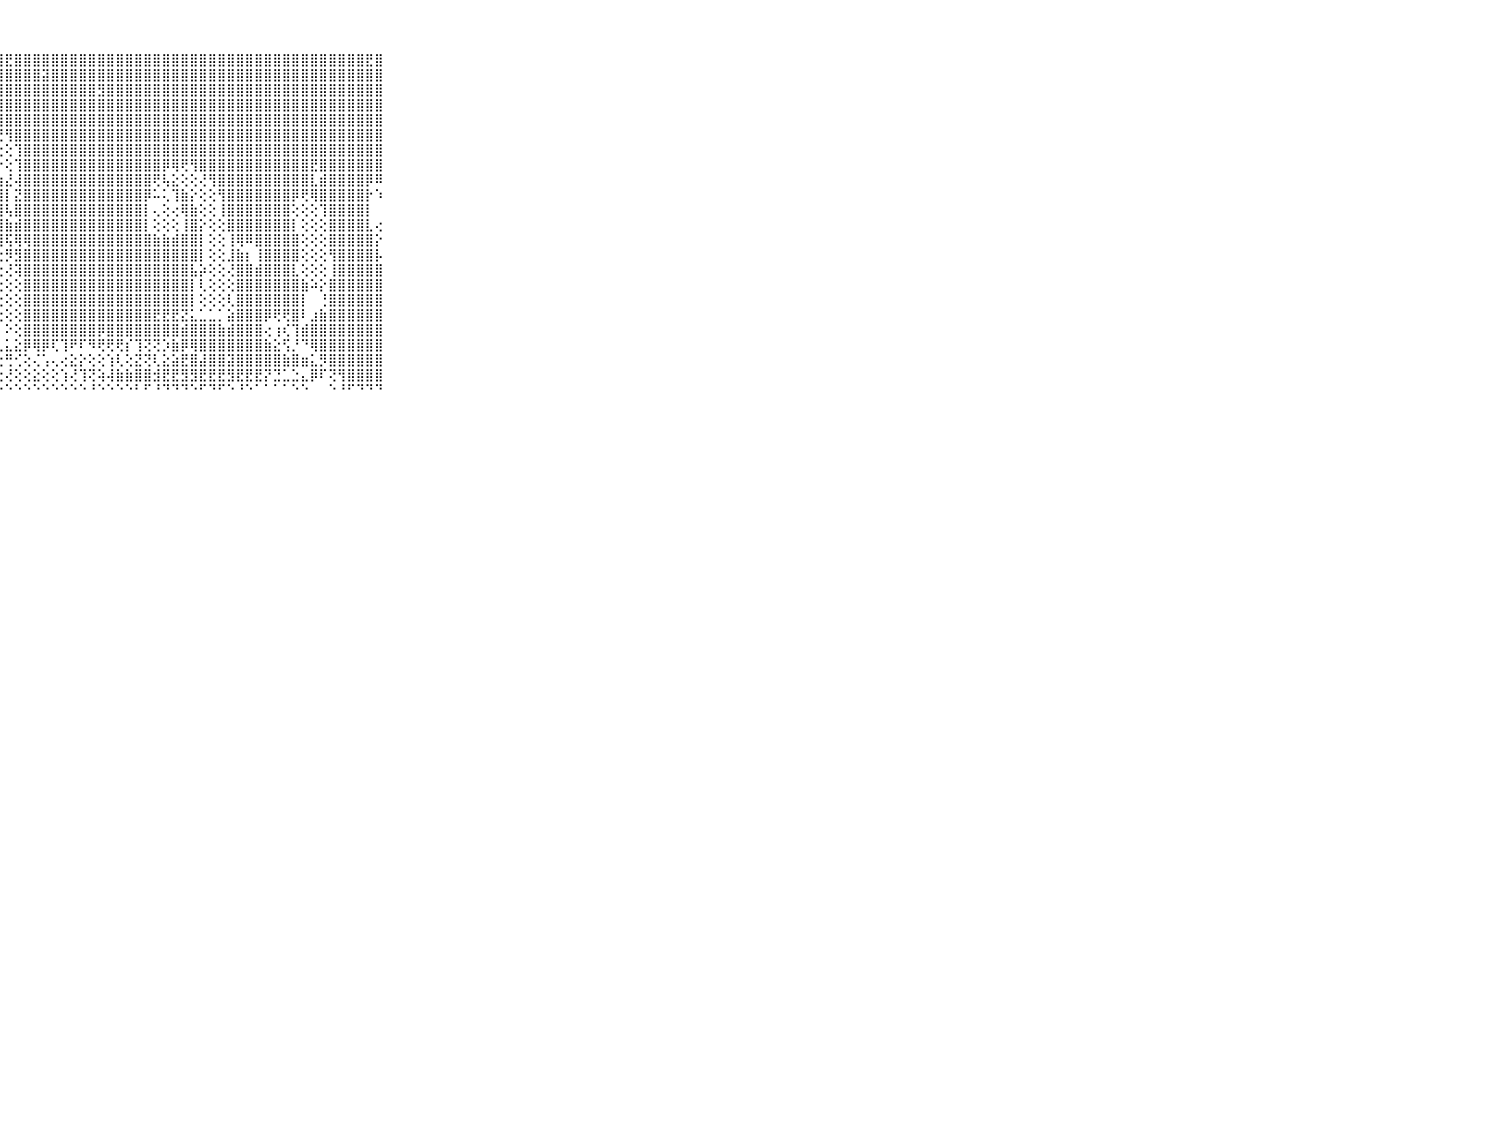

⠀⠀⠀⠀⠀⠀⠀⠀⠀⠀⠀⢾⣿⣿⣺⣿⣷⣿⣿⣿⣿⣿⣿⣿⣿⣿⣷⣿⣟⣿⣿⣿⣿⣿⣿⣿⣿⣿⣿⣿⣿⣿⣿⣿⣿⣿⣿⣿⣿⣿⣿⣿⣿⣿⣿⣿⣿⣿⣿⣿⣿⣿⣿⣿⣿⣿⣿⣟⣿⠀⠀⠀⠀⠀⠀⠀⠀⠀⠀⠀⠀
⠀⠀⠀⠀⠀⠀⠀⠀⠀⠀⠀⢝⣿⣽⣿⣿⣿⣿⣿⣿⣿⣿⣿⣿⣿⣿⣿⣿⣿⣿⣿⣿⣽⣿⣿⣿⣿⣿⣿⣿⣿⣿⣿⣿⣿⣿⣿⣿⣿⣿⣿⣿⣿⣿⣿⣿⣿⣿⣿⣿⣿⣿⣿⣿⣿⣿⣿⣿⣿⠀⠀⠀⠀⠀⠀⠀⠀⠀⠀⠀⠀
⠀⠀⠀⠀⠀⠀⠀⠀⠀⠀⠀⢏⣻⢿⣿⢿⣿⣿⣿⣿⣿⣿⣿⣿⣿⣿⣿⣿⣿⣿⣿⣿⣿⣿⣿⣿⣿⣿⣻⣿⣿⣿⣿⣿⣿⣿⣿⣿⣿⣿⣿⣿⣿⣿⣿⣿⣿⣿⣿⣿⣿⣿⣿⣿⣿⣿⣿⣿⣿⠀⠀⠀⠀⠀⠀⠀⠀⠀⠀⠀⠀
⠀⠀⠀⠀⠀⠀⠀⠀⠀⠀⠀⣾⣵⣼⣿⣿⢿⢿⢟⢟⢏⢟⢟⢻⢿⣿⣿⣿⣿⣿⣿⣿⣿⣿⣿⣿⣿⣿⣿⣿⣿⣿⣿⣿⣿⣿⣿⣿⣿⣿⣿⣿⣿⣿⣿⣿⣿⣿⣿⣿⣿⣿⣿⣿⣿⣿⣿⣿⣿⠀⠀⠀⠀⠀⠀⠀⠀⠀⠀⠀⠀
⠀⠀⠀⠀⠀⠀⠀⠀⠀⠀⠀⡿⠟⠝⢑⢕⢕⢕⢕⣕⢕⢕⢕⢕⢕⢝⢻⣿⣿⣿⣿⣿⣿⣿⣿⣿⣿⣿⣿⣿⣿⣿⣿⣿⣿⣿⣿⣿⣿⣿⣿⣿⣿⣿⣿⣿⣿⣿⣿⣿⣿⣿⣿⣿⣿⣿⣿⣿⣿⠀⠀⠀⠀⠀⠀⠀⠀⠀⠀⠀⠀
⠀⠀⠀⠀⠀⠀⠀⠀⠀⠀⠀⠀⠀⠀⠀⠀⠁⠁⠑⠘⠝⠳⢧⣕⢕⢕⢕⢜⢻⣿⣿⣿⣿⣿⣿⣿⣿⣿⣿⣿⣿⣿⣿⣿⣿⣿⣿⣿⣿⣿⣿⣿⣿⣿⣿⣿⣿⣿⣿⣿⣿⣿⣿⣿⣿⣿⣿⣿⣿⠀⠀⠀⠀⠀⠀⠀⠀⠀⠀⠀⠀
⠀⠀⠀⠀⠀⠀⠀⠀⠀⠀⠀⠙⠛⠓⠲⠴⠄⠀⠀⠀⠀⠀⠀⠝⣿⣧⡕⢕⢕⢹⣿⣿⣿⣿⣿⣿⣿⣿⣿⣿⣿⣿⣿⣿⣿⣿⣿⣿⣿⣿⣿⣿⣿⣿⣿⣿⣿⣿⣿⣿⣿⣿⣿⣿⣿⣿⣿⣿⣿⠀⠀⠀⠀⠀⠀⠀⠀⠀⠀⠀⠀
⠀⠀⠀⠀⠀⠀⠀⠀⠀⠀⠀⠄⠀⠀⠀⠀⠀⠀⠀⢀⠀⠄⠀⠀⠘⢿⣷⡕⢕⢹⣿⣿⣿⣿⣿⣿⣿⣿⣿⣿⣿⣿⣿⣿⣿⡿⢿⢟⢻⣿⣿⣿⣿⣿⣿⣿⣿⣿⣿⣿⣿⣟⣿⣿⣿⣿⣿⣿⣿⠀⠀⠀⠀⠀⠀⠀⠀⠀⠀⠀⠀
⠀⠀⠀⠀⠀⠀⠀⠀⠀⠀⠀⢔⢔⢔⢅⢕⢄⠀⠀⠀⠀⠀⠀⠐⠔⠜⣿⣷⣜⢼⣿⣿⣿⣿⣿⣿⣿⣿⣿⣿⣿⣿⣿⣿⢟⢧⣕⢕⢕⢜⢻⣿⣿⣿⣿⣿⣿⣿⣿⣿⣿⣇⣾⣿⣿⣿⣿⡿⠿⠀⠀⠀⠀⠀⠀⠀⠀⠀⠀⠀⠀
⠀⠀⠀⠀⠀⠀⠀⠀⠀⠀⠀⣿⣷⣷⣵⣧⣵⣕⡕⢕⢕⢄⢕⢁⢐⢕⣿⣿⡇⣝⣿⣿⣿⣿⣿⣿⣿⣿⣿⣿⣿⣿⣿⡿⠥⢅⢹⣷⡕⢕⢕⢻⣿⣿⣿⣿⣿⣿⣿⡿⢟⢿⣿⣿⣿⣿⣿⡗⠱⠀⠀⠀⠀⠀⠀⠀⠀⠀⠀⠀⠀
⠀⠀⠀⠀⠀⠀⠀⠀⠀⠀⠀⣿⣿⣿⣿⣿⣿⣿⣿⣿⣷⣷⣵⣕⢕⢕⣿⣿⢧⣿⣿⣿⣿⣿⣿⣿⣿⣿⣿⣿⣿⣿⣿⡇⢄⢕⢔⢿⣷⢕⢕⢸⣿⣿⣿⣿⣿⣿⣿⢕⢕⢕⢹⣿⣿⣿⣿⡇⠀⠀⠀⠀⠀⠀⠀⠀⠀⠀⠀⠀⠀
⠀⠀⠀⠀⠀⠀⠀⠀⠀⠀⠀⣿⣿⣿⣿⣿⣿⣿⣿⣿⣿⣿⣿⣿⣿⣿⣿⣿⣷⣾⣿⣿⣿⣿⣿⣿⣿⣿⣿⣿⣿⣿⣿⡇⢕⢕⢕⢸⣿⡕⢕⢕⣿⣿⣿⣿⣿⣿⣿⡇⢕⢕⢕⣿⣿⣿⣿⣇⢔⠀⠀⠀⠀⠀⠀⠀⠀⠀⠀⠀⠀
⠀⠀⠀⠀⠀⠀⠀⠀⠀⠀⠀⣿⣿⣿⣿⣿⣿⣿⣿⣿⣿⣿⣿⣿⣿⣿⣿⣿⢯⢿⢿⣿⣿⣿⣿⣿⣿⣿⣿⣿⣿⣿⣿⣿⣷⣷⣾⣿⣿⡇⢕⢕⢸⢿⠿⣿⣿⣿⣿⣿⢕⢕⢕⣿⣿⣿⣿⣿⡕⠀⠀⠀⠀⠀⠀⠀⠀⠀⠀⠀⠀
⠀⠀⠀⠀⠀⠀⠀⠀⠀⠀⠀⣿⣿⣿⣿⣿⣿⣿⣿⣿⣿⣿⣿⣿⣿⣿⣿⢗⡻⣻⣿⣿⣿⣿⣿⣿⣿⣿⣿⣿⣿⣿⣿⣿⣿⣿⣿⣿⣿⡇⢕⢕⣸⣷⡆⢸⣿⣿⣿⣿⢕⢕⢕⢻⣿⣿⣿⣿⡧⠀⠀⠀⠀⠀⠀⠀⠀⠀⠀⠀⠀
⠀⠀⠀⠀⠀⠀⠀⠀⠀⠀⠀⣿⣿⣿⣿⣿⣿⣿⣿⣿⣿⣿⣿⣿⣿⣿⣿⢕⢜⢽⣿⣿⣿⣿⣿⣿⣿⣿⣿⣿⣿⣿⣿⣿⣿⣿⣿⣿⣧⡵⢕⢕⢜⣿⣿⣾⣿⣿⣿⣇⢕⢕⢕⢸⣿⣿⣿⣿⣿⠀⠀⠀⠀⠀⠀⠀⠀⠀⠀⠀⠀
⠀⠀⠀⠀⠀⠀⠀⠀⠀⠀⠀⣿⣿⣿⣿⣿⣿⣿⣿⣿⣿⣿⣿⣿⣿⣿⡿⢕⢕⢕⣿⣿⣿⣿⣿⣿⣿⣿⣿⣿⣿⣿⣿⣿⣿⣿⣿⣿⡇⢇⢕⢕⢕⣿⣿⣿⣿⣿⣿⣿⣷⠵⡕⣿⣿⣿⣿⣿⣿⠀⠀⠀⠀⠀⠀⠀⠀⠀⠀⠀⠀
⠀⠀⠀⠀⠀⠀⠀⠀⠀⠀⠀⣿⣿⣿⣿⣿⣿⣿⣿⣿⣿⣿⣿⣿⣿⣿⡇⢕⢕⢕⣿⣿⣿⣿⣿⣿⣿⣿⣿⣿⣿⣿⣿⣿⣿⣿⣿⣿⡇⢕⢕⢕⢇⣿⣿⣿⣿⣿⣿⣿⡇⠀⢘⣿⣿⣿⣿⣿⣿⠀⠀⠀⠀⠀⠀⠀⠀⠀⠀⠀⠀
⠀⠀⠀⠀⠀⠀⠀⠀⠀⠀⠀⠹⣿⣿⣿⣿⣿⣿⣿⣿⣿⣿⣿⣿⣿⣿⡇⢕⢕⢕⣿⣿⣿⣿⣿⣿⣿⣿⣿⣿⣿⣿⣿⣿⣟⣟⣟⣝⣅⣁⣁⡁⣵⣿⣿⣿⡿⢟⢟⣿⠇⣰⣷⣿⣿⣿⣿⣿⣿⠀⠀⠀⠀⠀⠀⠀⠀⠀⠀⠀⠀
⠀⠀⠀⠀⠀⠀⠀⠀⠀⠀⠀⠀⠹⡿⣿⣿⣿⣿⣿⣿⣿⣿⣿⣿⣿⣿⠇⠁⠕⢕⣿⣿⣿⣿⣿⣿⣿⣿⡿⣿⣿⣿⣿⣿⣿⣿⣿⣾⣿⣿⣿⣷⣾⣿⣿⣿⢔⢰⢎⢹⣾⣿⣿⣿⣿⣿⣿⣿⣿⠀⠀⠀⠀⠀⠀⠀⠀⠀⠀⠀⠀
⠀⠀⠀⠀⠀⠀⠀⠀⠀⠀⠀⣄⣀⡕⢝⢕⢕⢕⢕⢕⣕⢕⢕⢕⢕⢕⢅⢄⣅⣕⡿⢿⡿⢏⢹⠟⠏⠻⢟⢟⢟⡎⢹⢝⢝⡱⣷⡿⢿⣿⣿⣿⣿⣿⣿⣿⣷⣕⢫⡘⠙⢿⣿⣿⣿⣿⣿⣿⣿⠀⠀⠀⠀⠀⠀⠀⠀⠀⠀⠀⠀
⠀⠀⠀⠀⠀⠀⠀⠀⠀⠀⠀⠕⢕⣵⣕⣕⣕⣵⢵⣵⣷⣷⣷⢿⢿⠿⠟⢓⢛⢊⢕⢌⢡⢄⢔⣕⡕⢕⢕⢱⢇⢕⣝⢝⢇⣕⣵⣟⣿⣼⣿⣿⣽⣿⣿⣿⣿⣿⣷⣿⣶⣅⡻⣿⣿⣿⣿⣿⣿⠀⠀⠀⠀⠀⠀⠀⠀⠀⠀⠀⠀
⠀⠀⠀⠀⠀⠀⠀⠀⠀⠀⠀⢿⢷⢻⠟⠟⢛⢋⢝⢍⡅⢕⢔⢔⢔⢕⢕⢕⢜⢕⢕⣕⢕⢕⢱⢜⢹⢝⢵⢼⣷⣷⣿⣿⣺⣟⣟⣻⣻⣟⣟⣟⣻⣟⣟⣟⡝⣙⣁⣑⣄⡿⠏⢝⢻⣿⣿⣿⣿⠀⠀⠀⠀⠀⠀⠀⠀⠀⠀⠀⠀
⠀⠀⠀⠀⠀⠀⠀⠀⠀⠀⠀⠀⠀⠁⠀⠀⠀⠑⠑⠑⠑⠑⠑⠑⠑⠑⠑⠑⠑⠑⠑⠑⠑⠑⠑⠑⠑⠘⠑⠑⠑⠑⠃⠋⠘⠙⠙⠙⠑⠋⠙⠋⠑⠘⠑⠁⠁⠁⠁⠑⠑⠀⠀⠑⠘⠋⠙⠙⠙⠀⠀⠀⠀⠀⠀⠀⠀⠀⠀⠀⠀